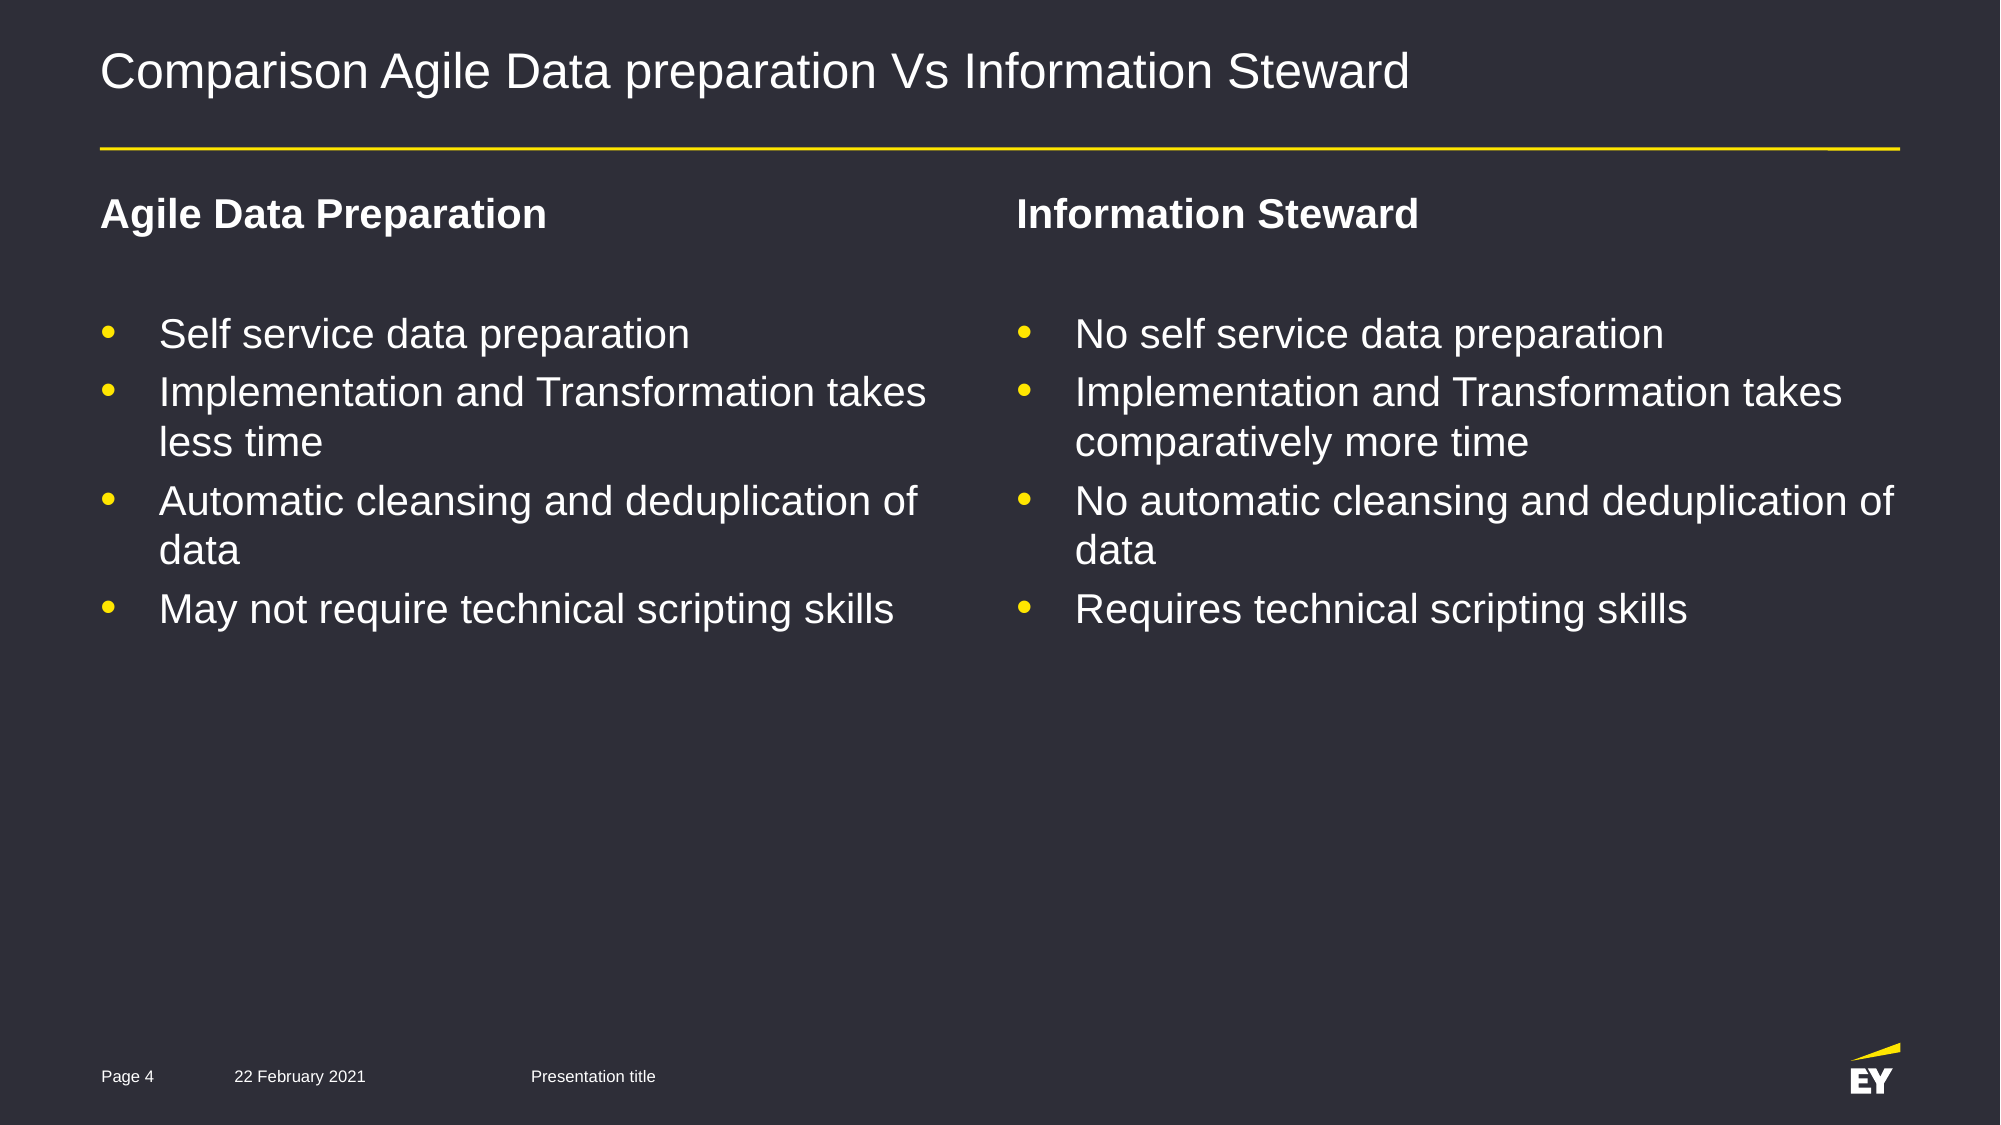

# Comparison Agile Data preparation Vs Information Steward
Agile Data Preparation
Information Steward
Self service data preparation
Implementation and Transformation takes less time
Automatic cleansing and deduplication of data
May not require technical scripting skills

No self service data preparation
Implementation and Transformation takes comparatively more time
No automatic cleansing and deduplication of data
Requires technical scripting skills

Page 4
22 February 2021
Presentation title